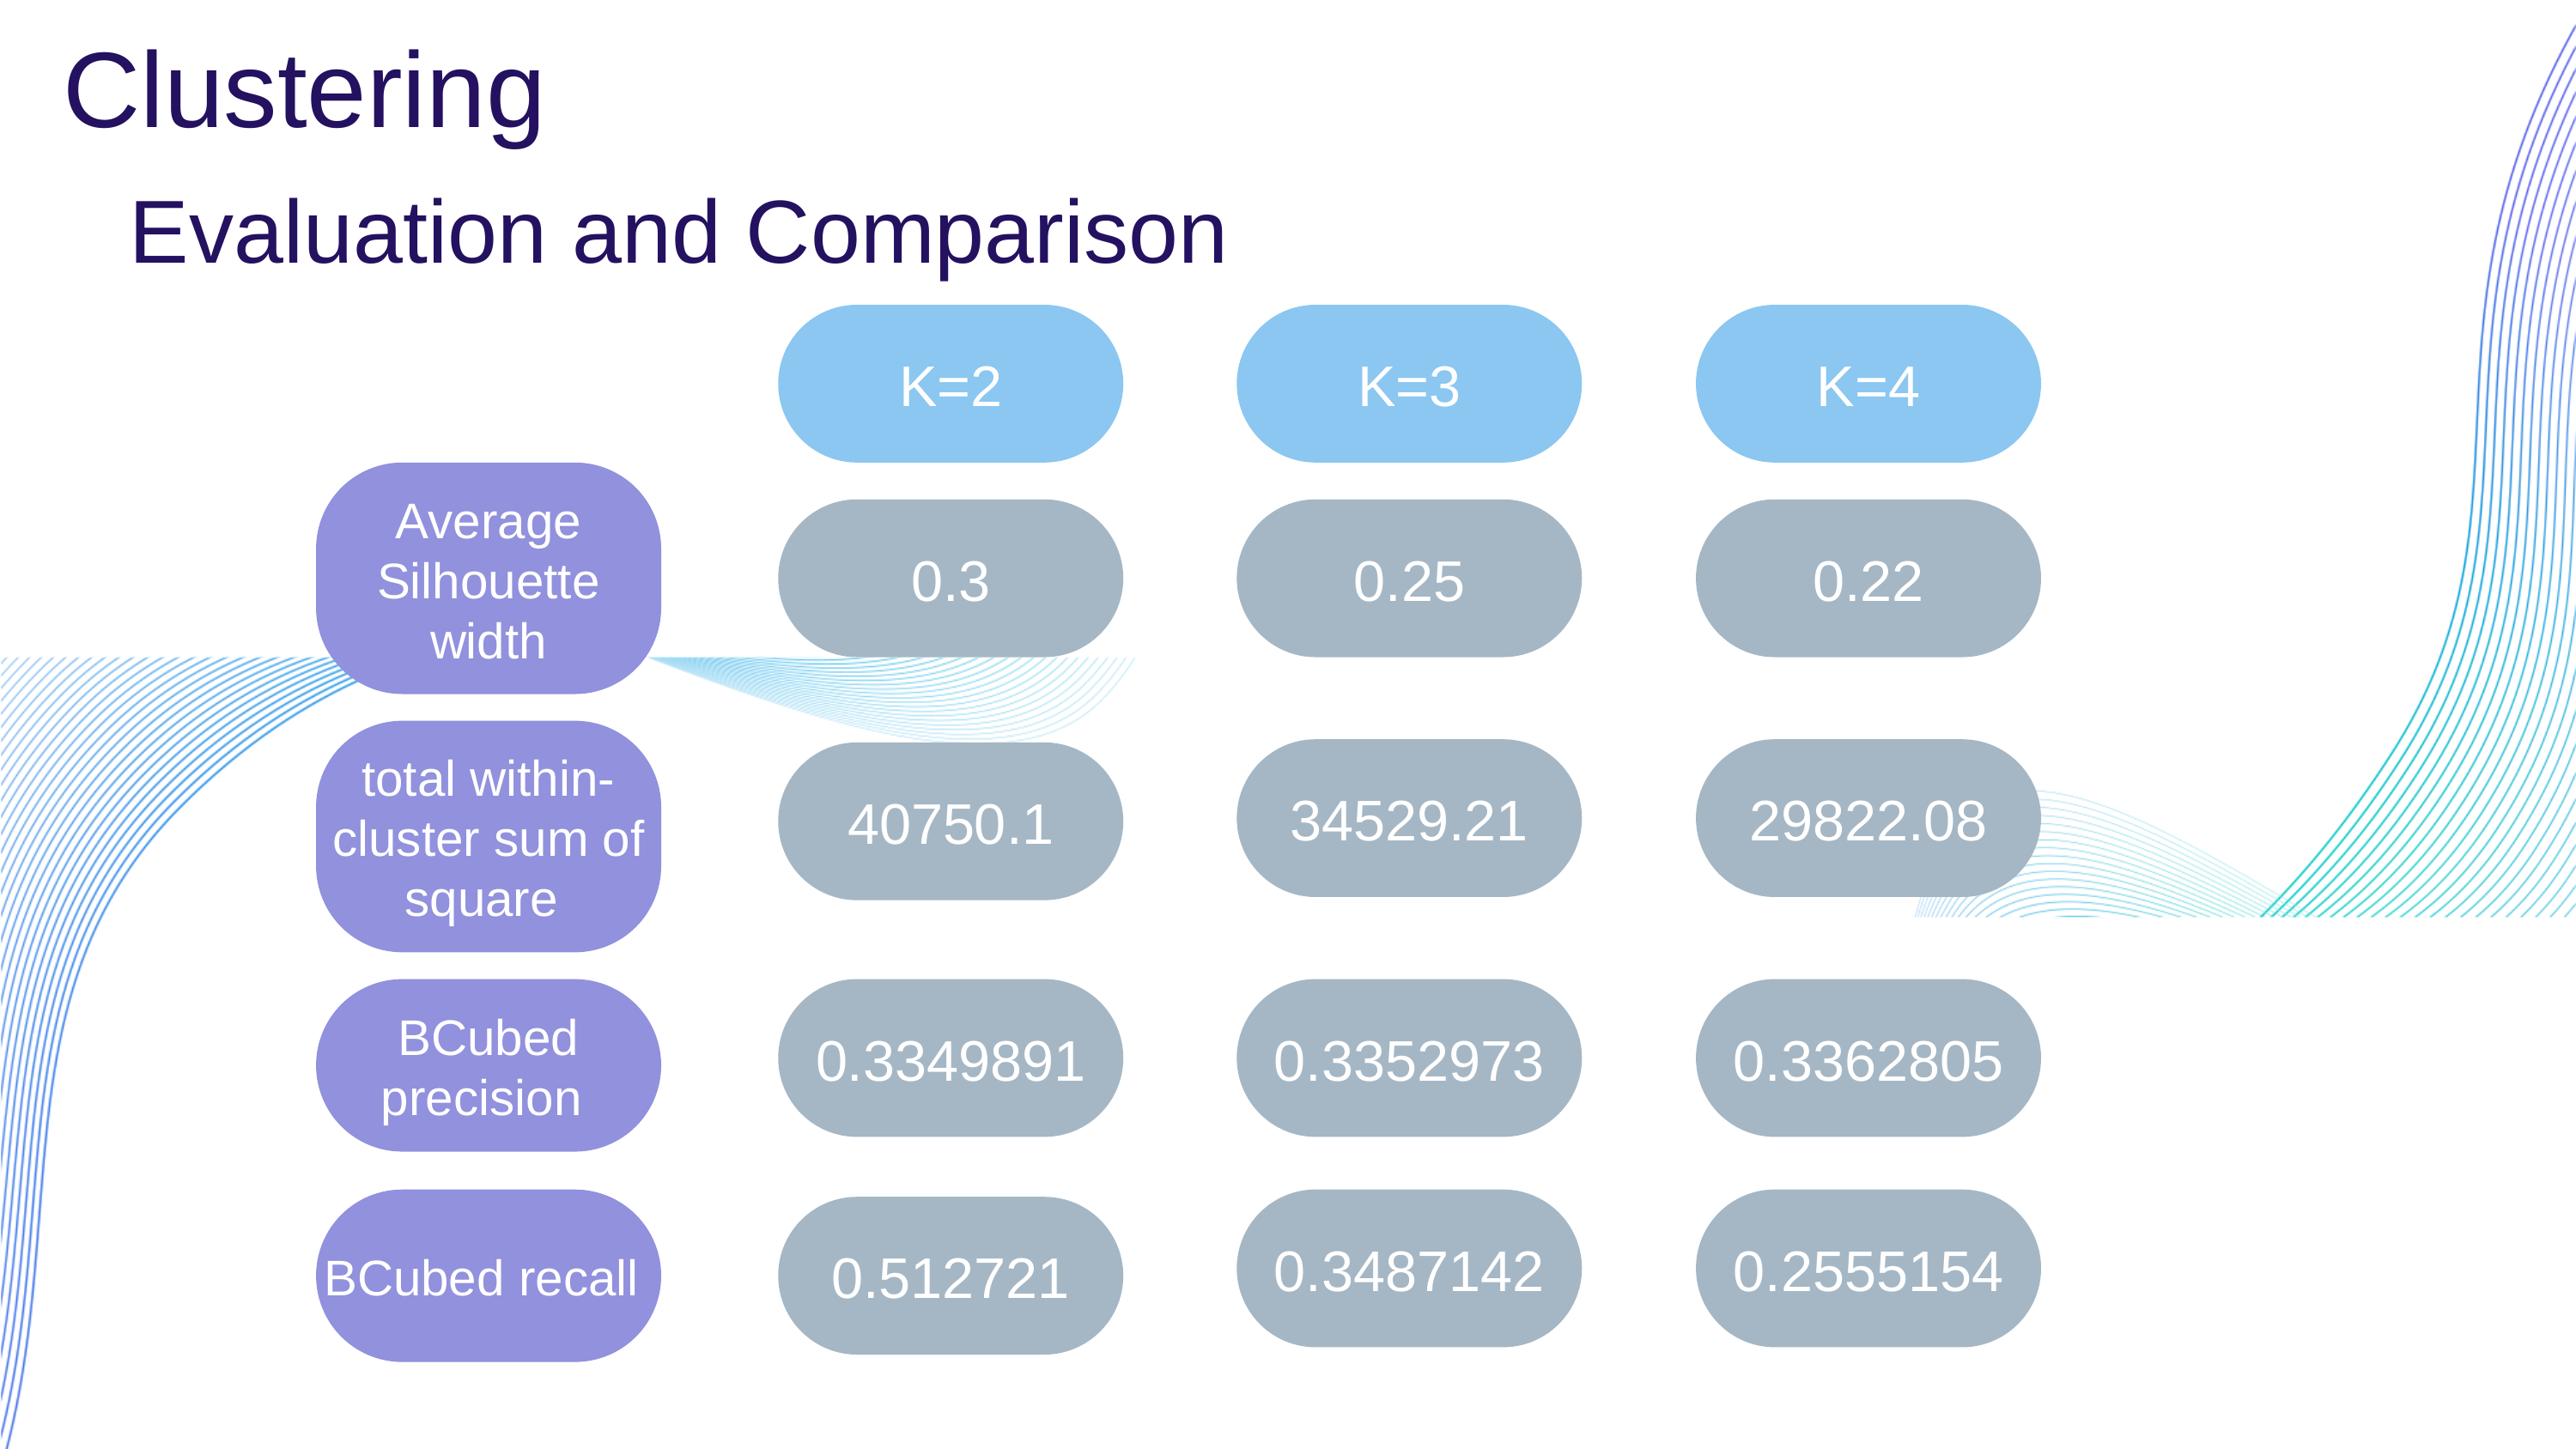

Clustering
Evaluation and Comparison

K=2

K=3

K=4

Average Silhouette width

0.3

0.25

0.22

total within-cluster sum of square

34529.21

29822.08

40750.1

BCubed precision

0.3349891

0.3352973

0.3362805

BCubed recall

0.3487142

0.2555154

0.512721